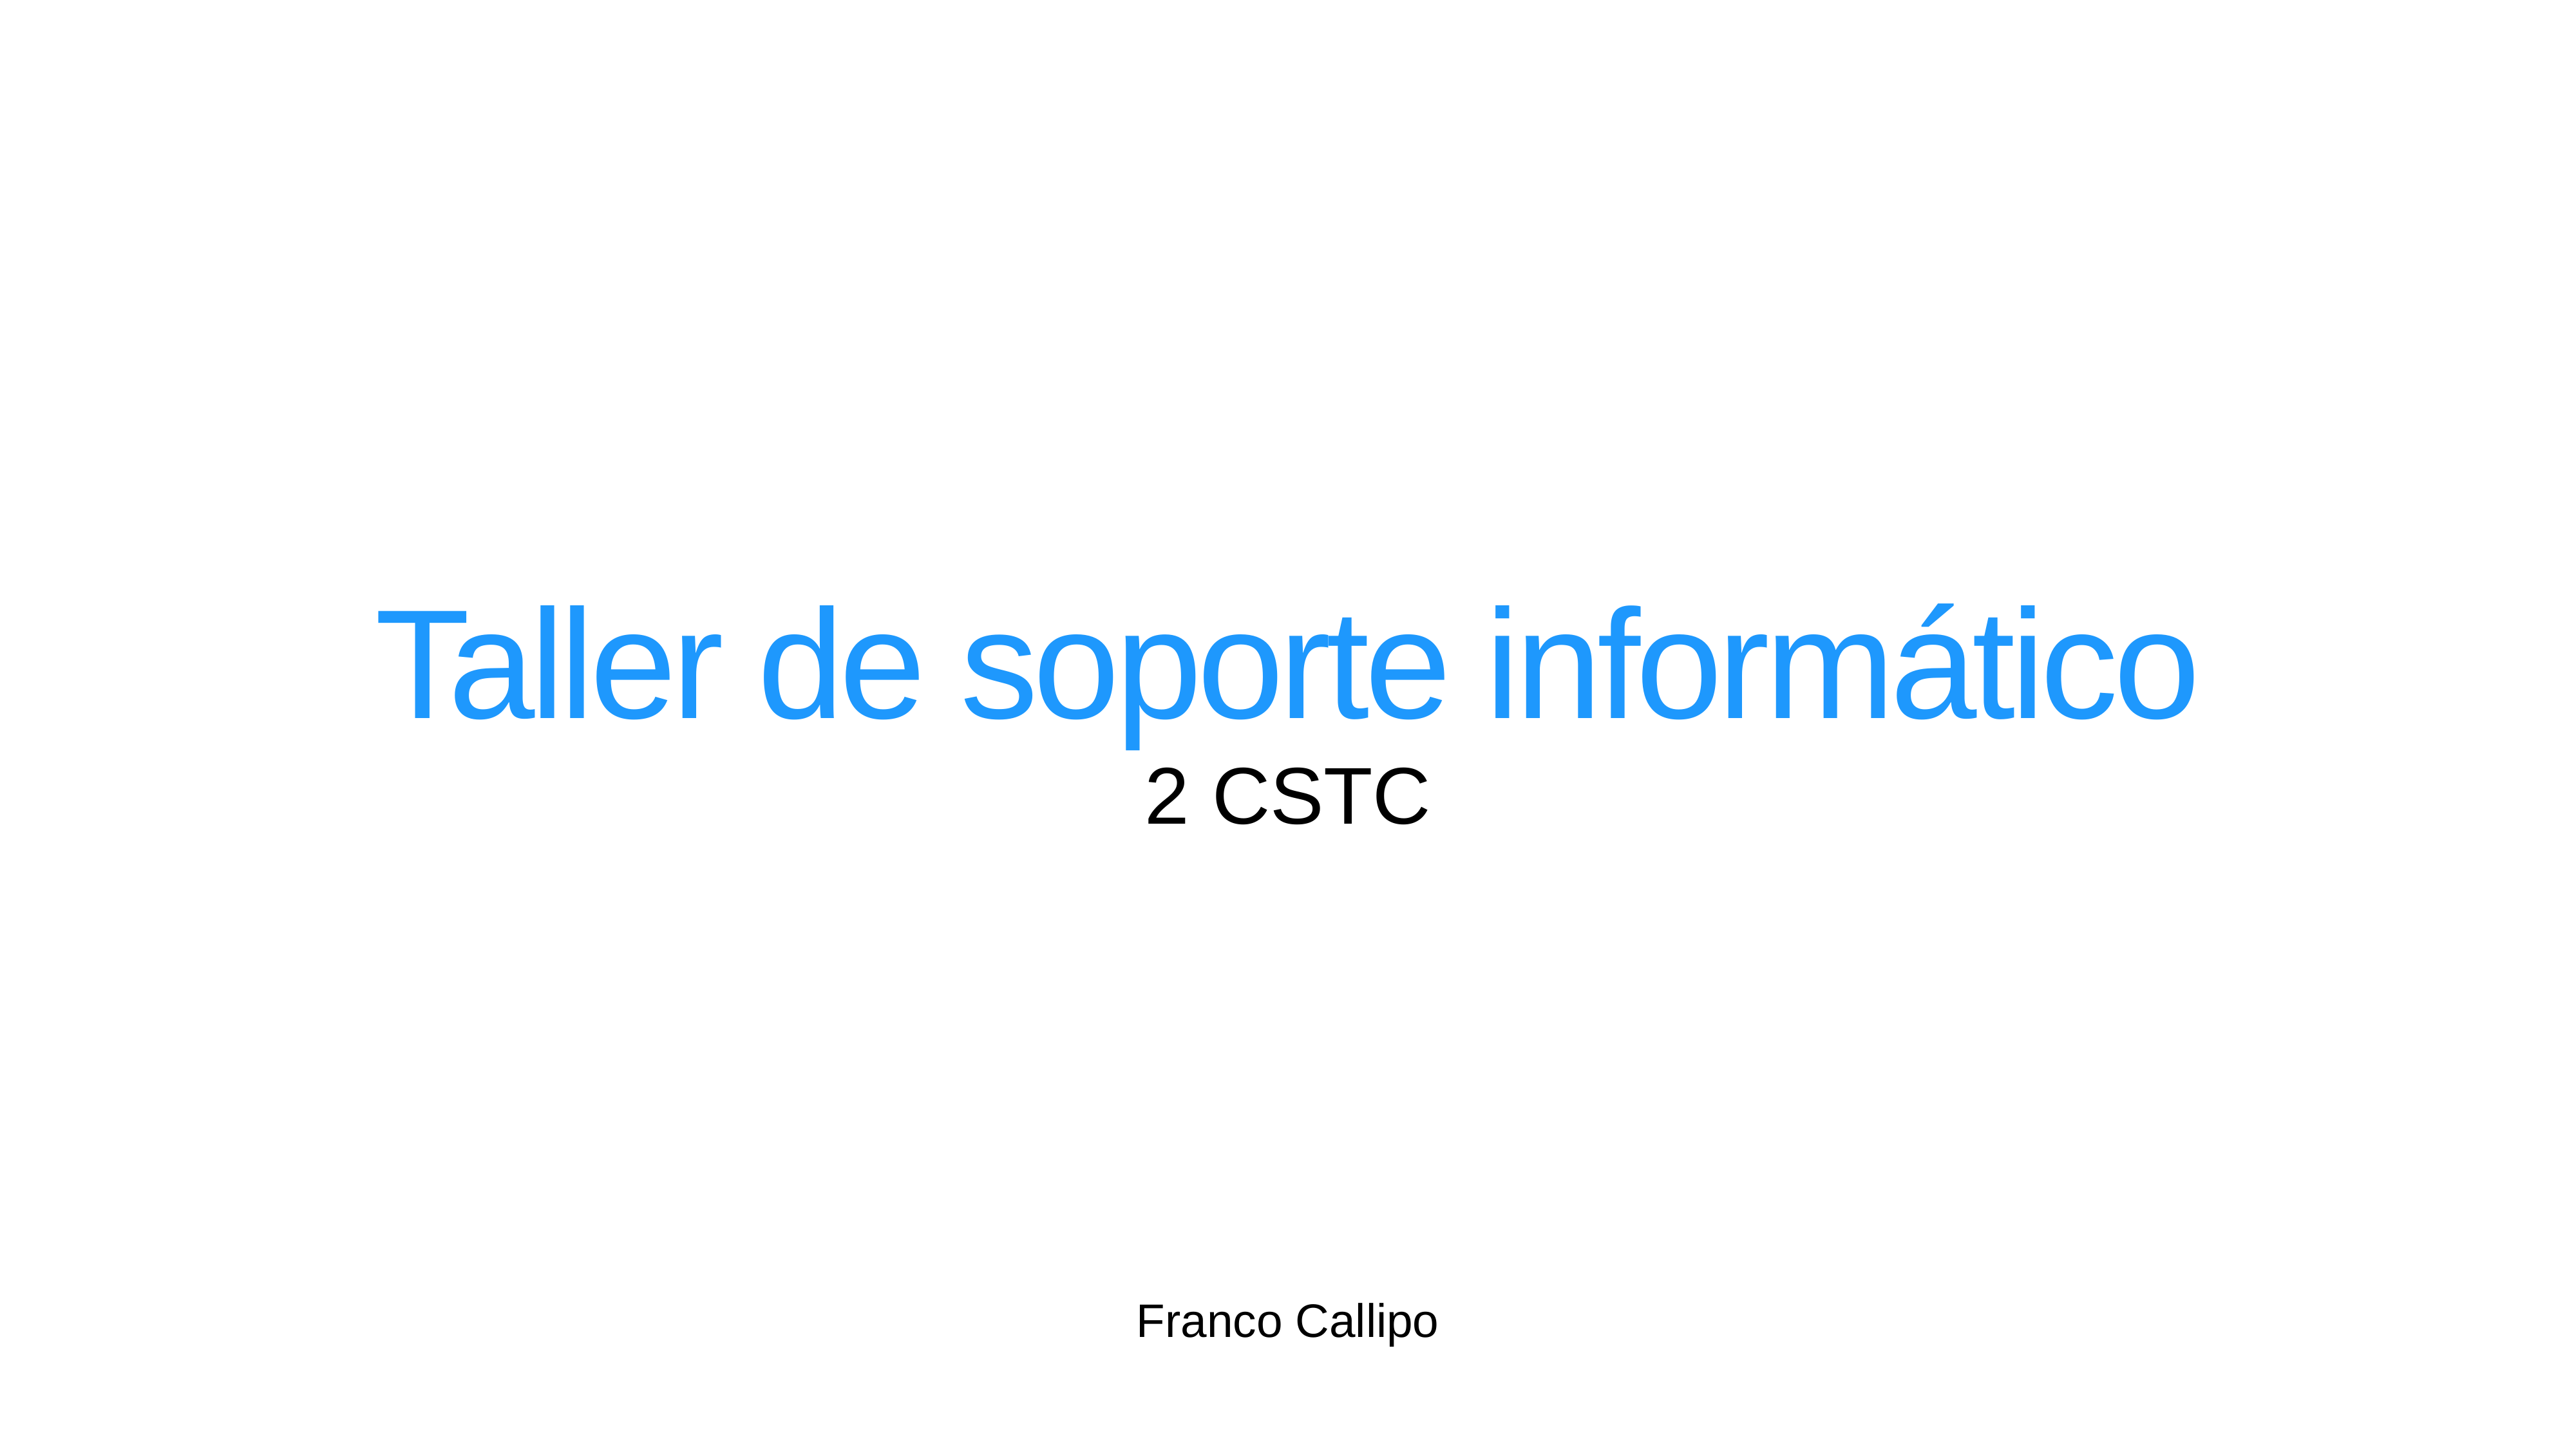

# Taller de soporte informático
2 CSTC
Franco Callipo